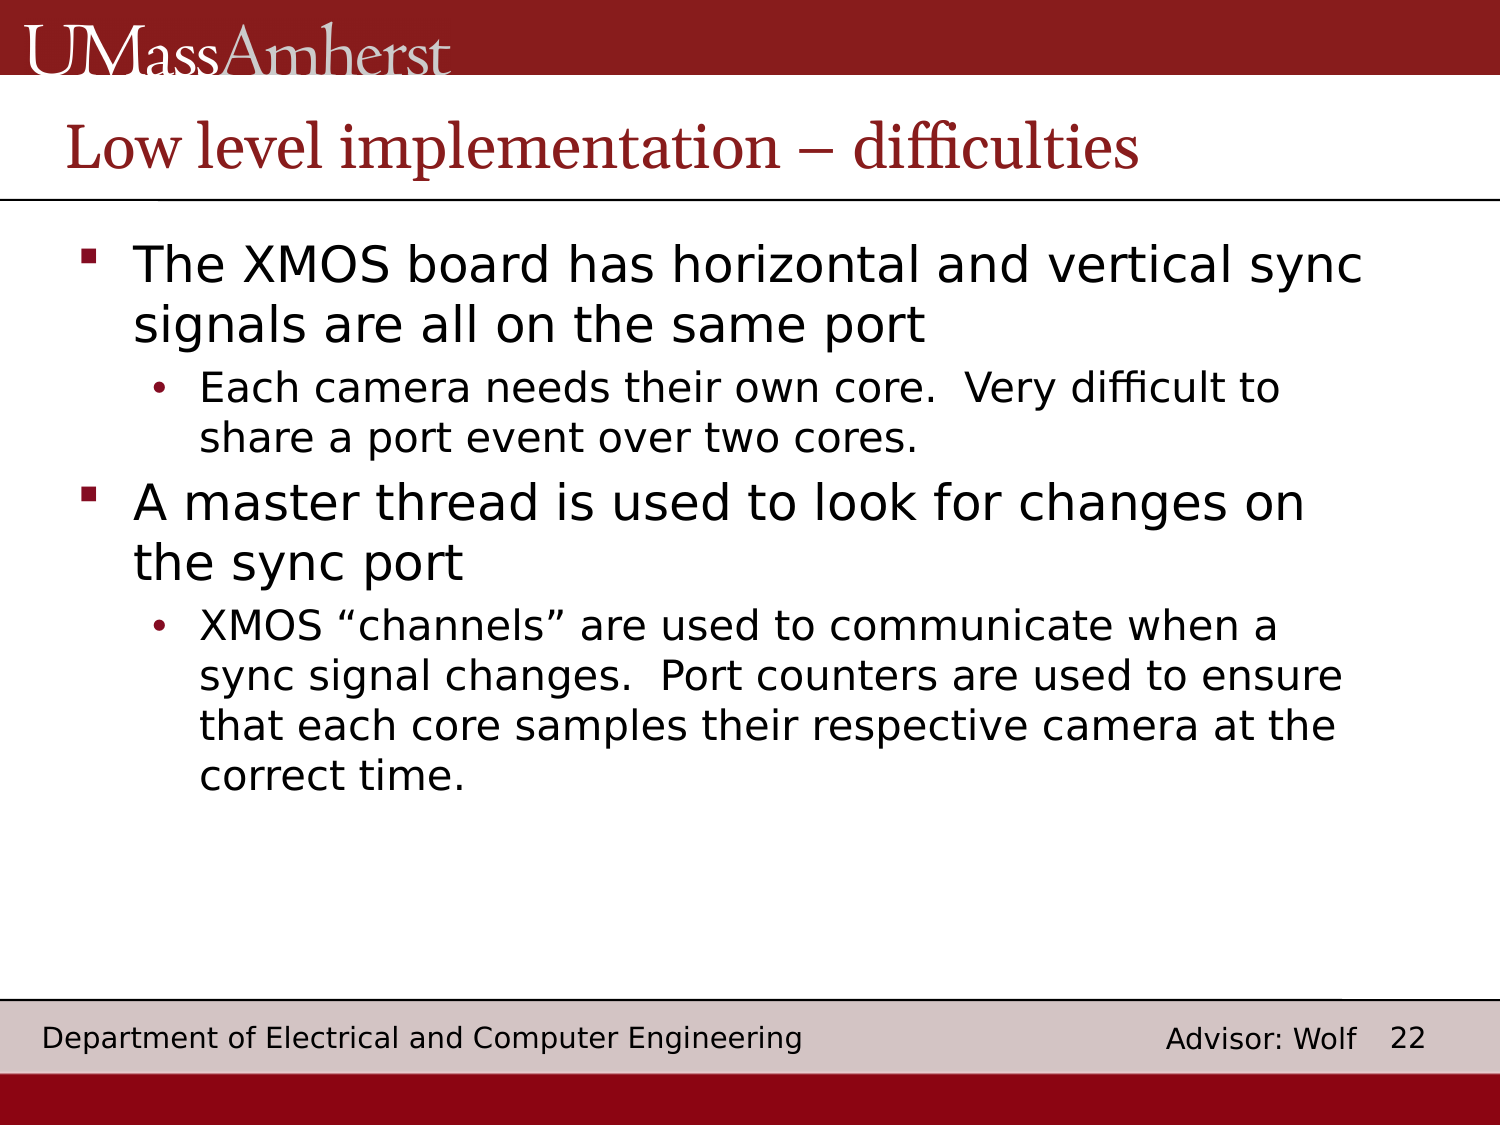

# Low level implementation – difficulties
The XMOS board has horizontal and vertical sync signals are all on the same port
Each camera needs their own core.  Very difficult to share a port event over two cores.
A master thread is used to look for changes on the sync port
XMOS “channels” are used to communicate when a sync signal changes.  Port counters are used to ensure that each core samples their respective camera at the correct time.